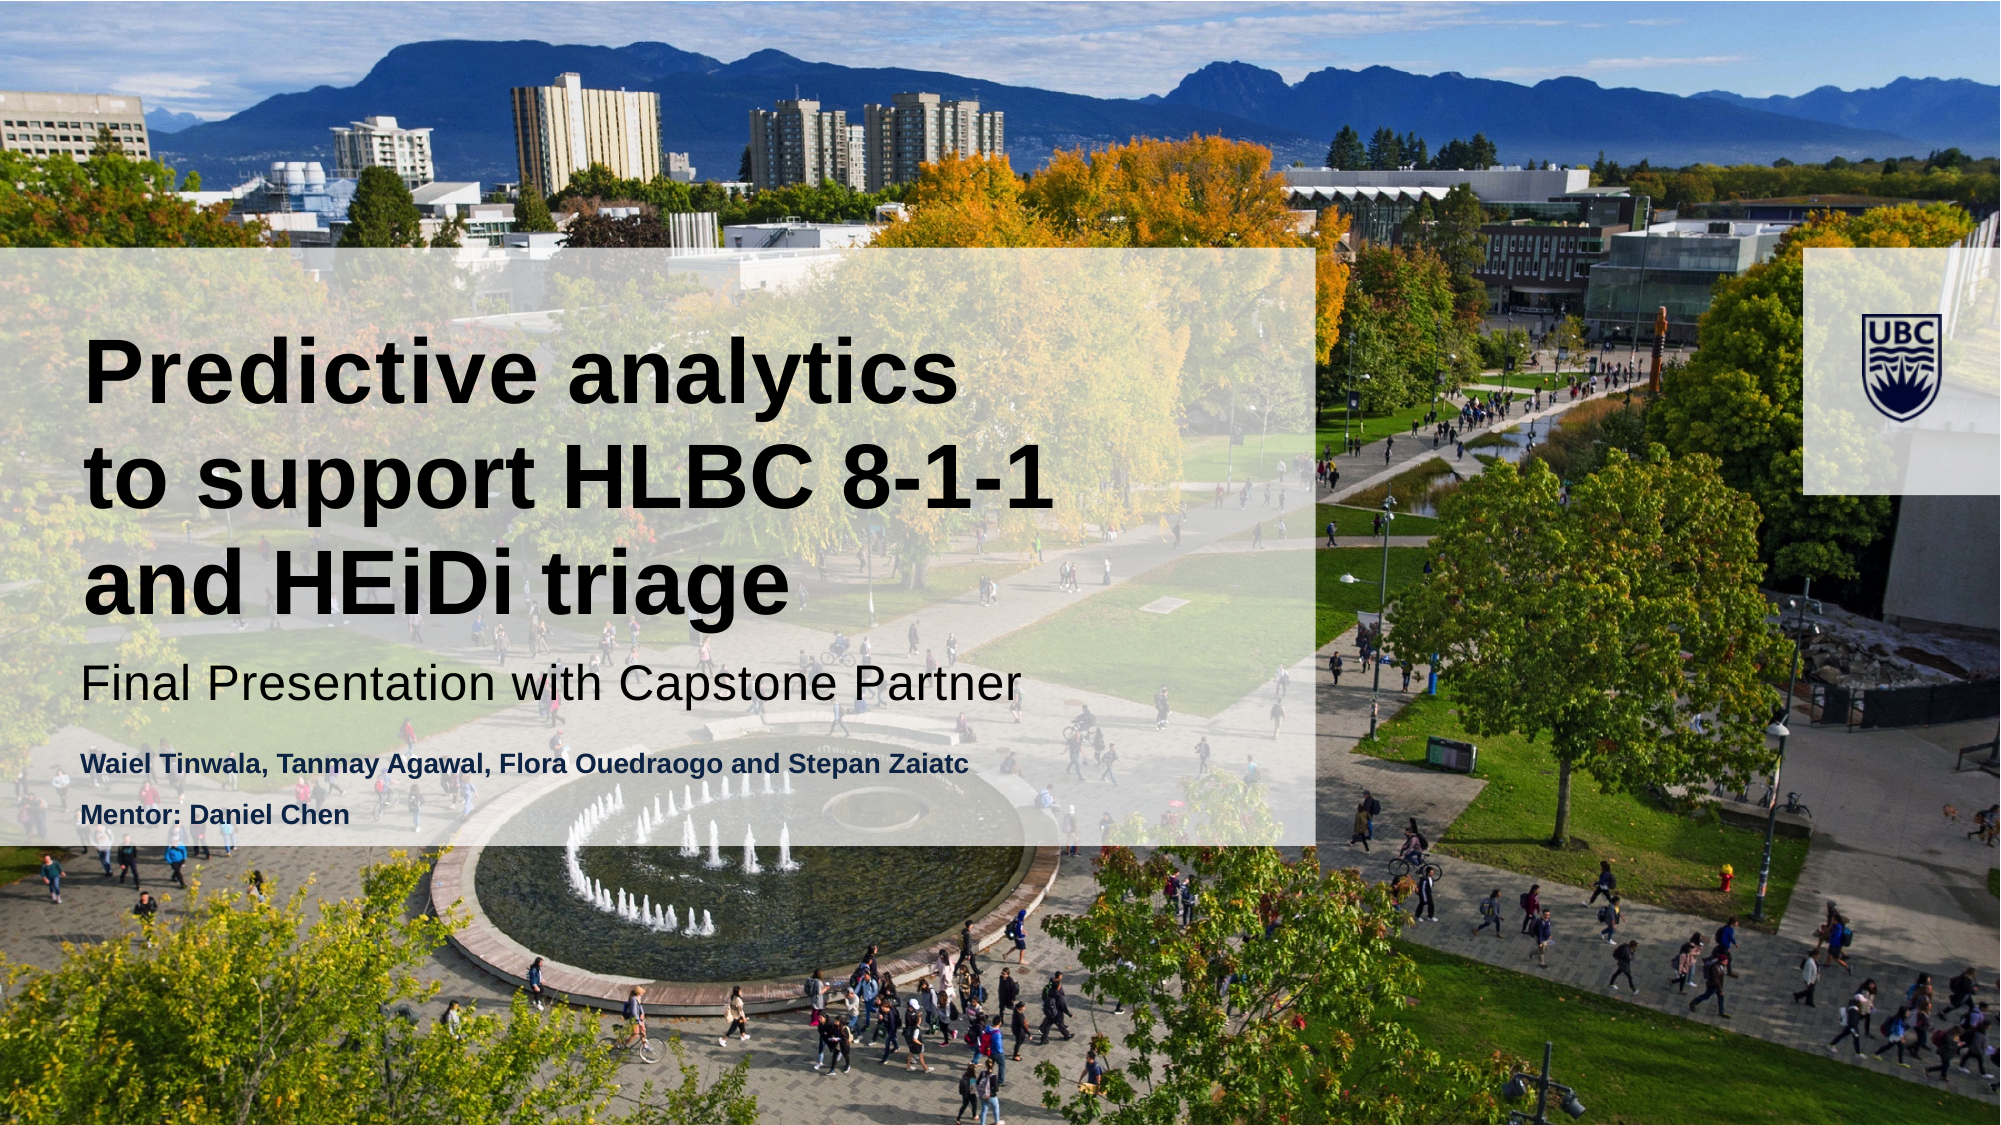

# Predictive analytics to support HLBC 8-1-1 and HEiDi triage
Final Presentation with Capstone Partner
Waiel Tinwala, Tanmay Agawal, Flora Ouedraogo and Stepan Zaiatc
Mentor: Daniel Chen